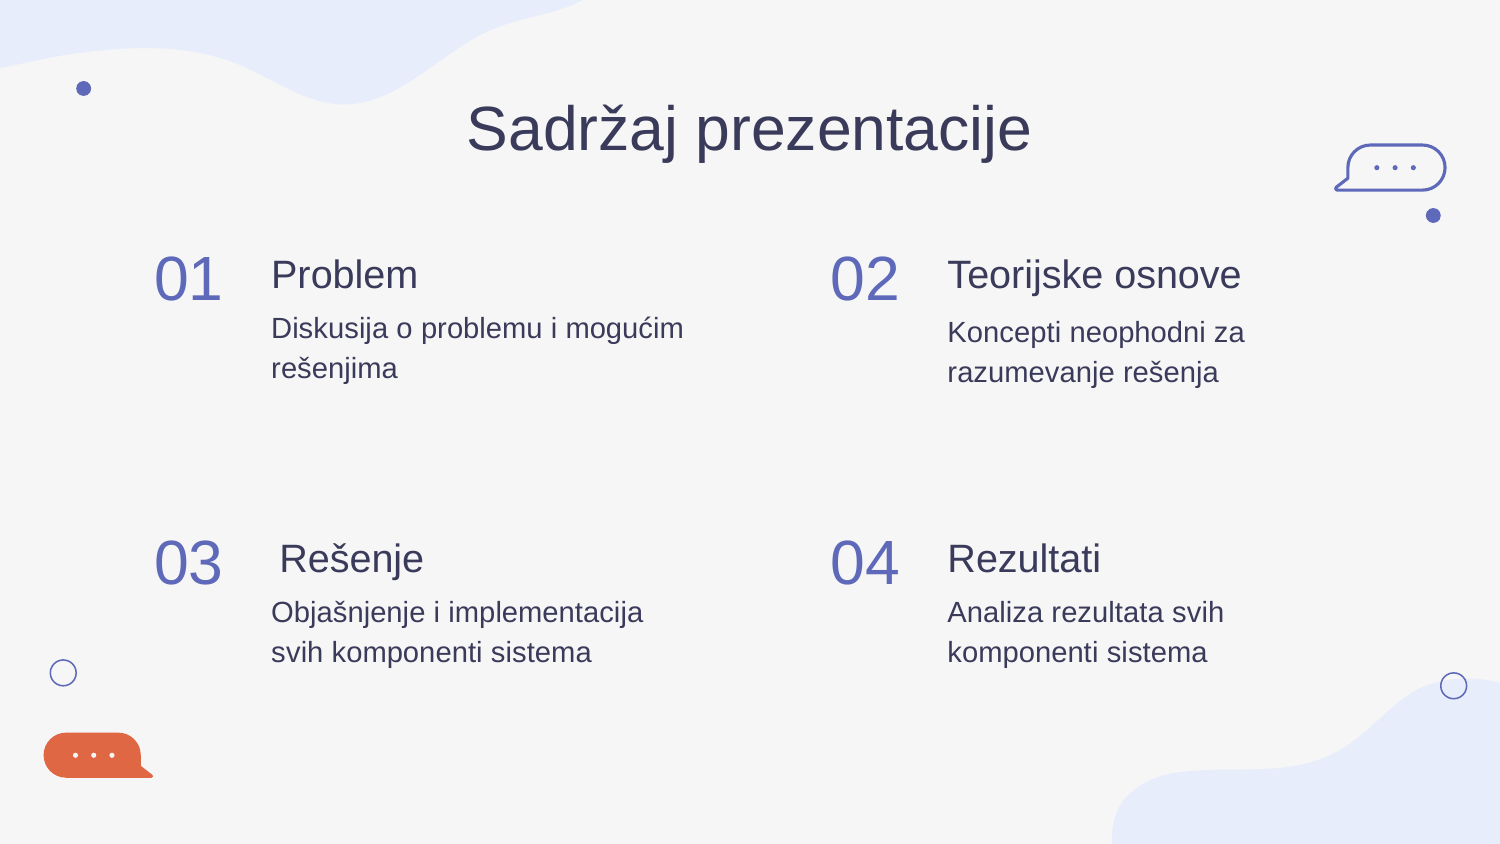

# Sadržaj prezentacije
01
Problem
02
Teorijske osnove
Diskusija o problemu i mogućim rešenjima
Koncepti neophodni za razumevanje rešenja
Rešenje
03
04
Rezultati
Objašnjenje i implementacija svih komponenti sistema
Analiza rezultata svih komponenti sistema